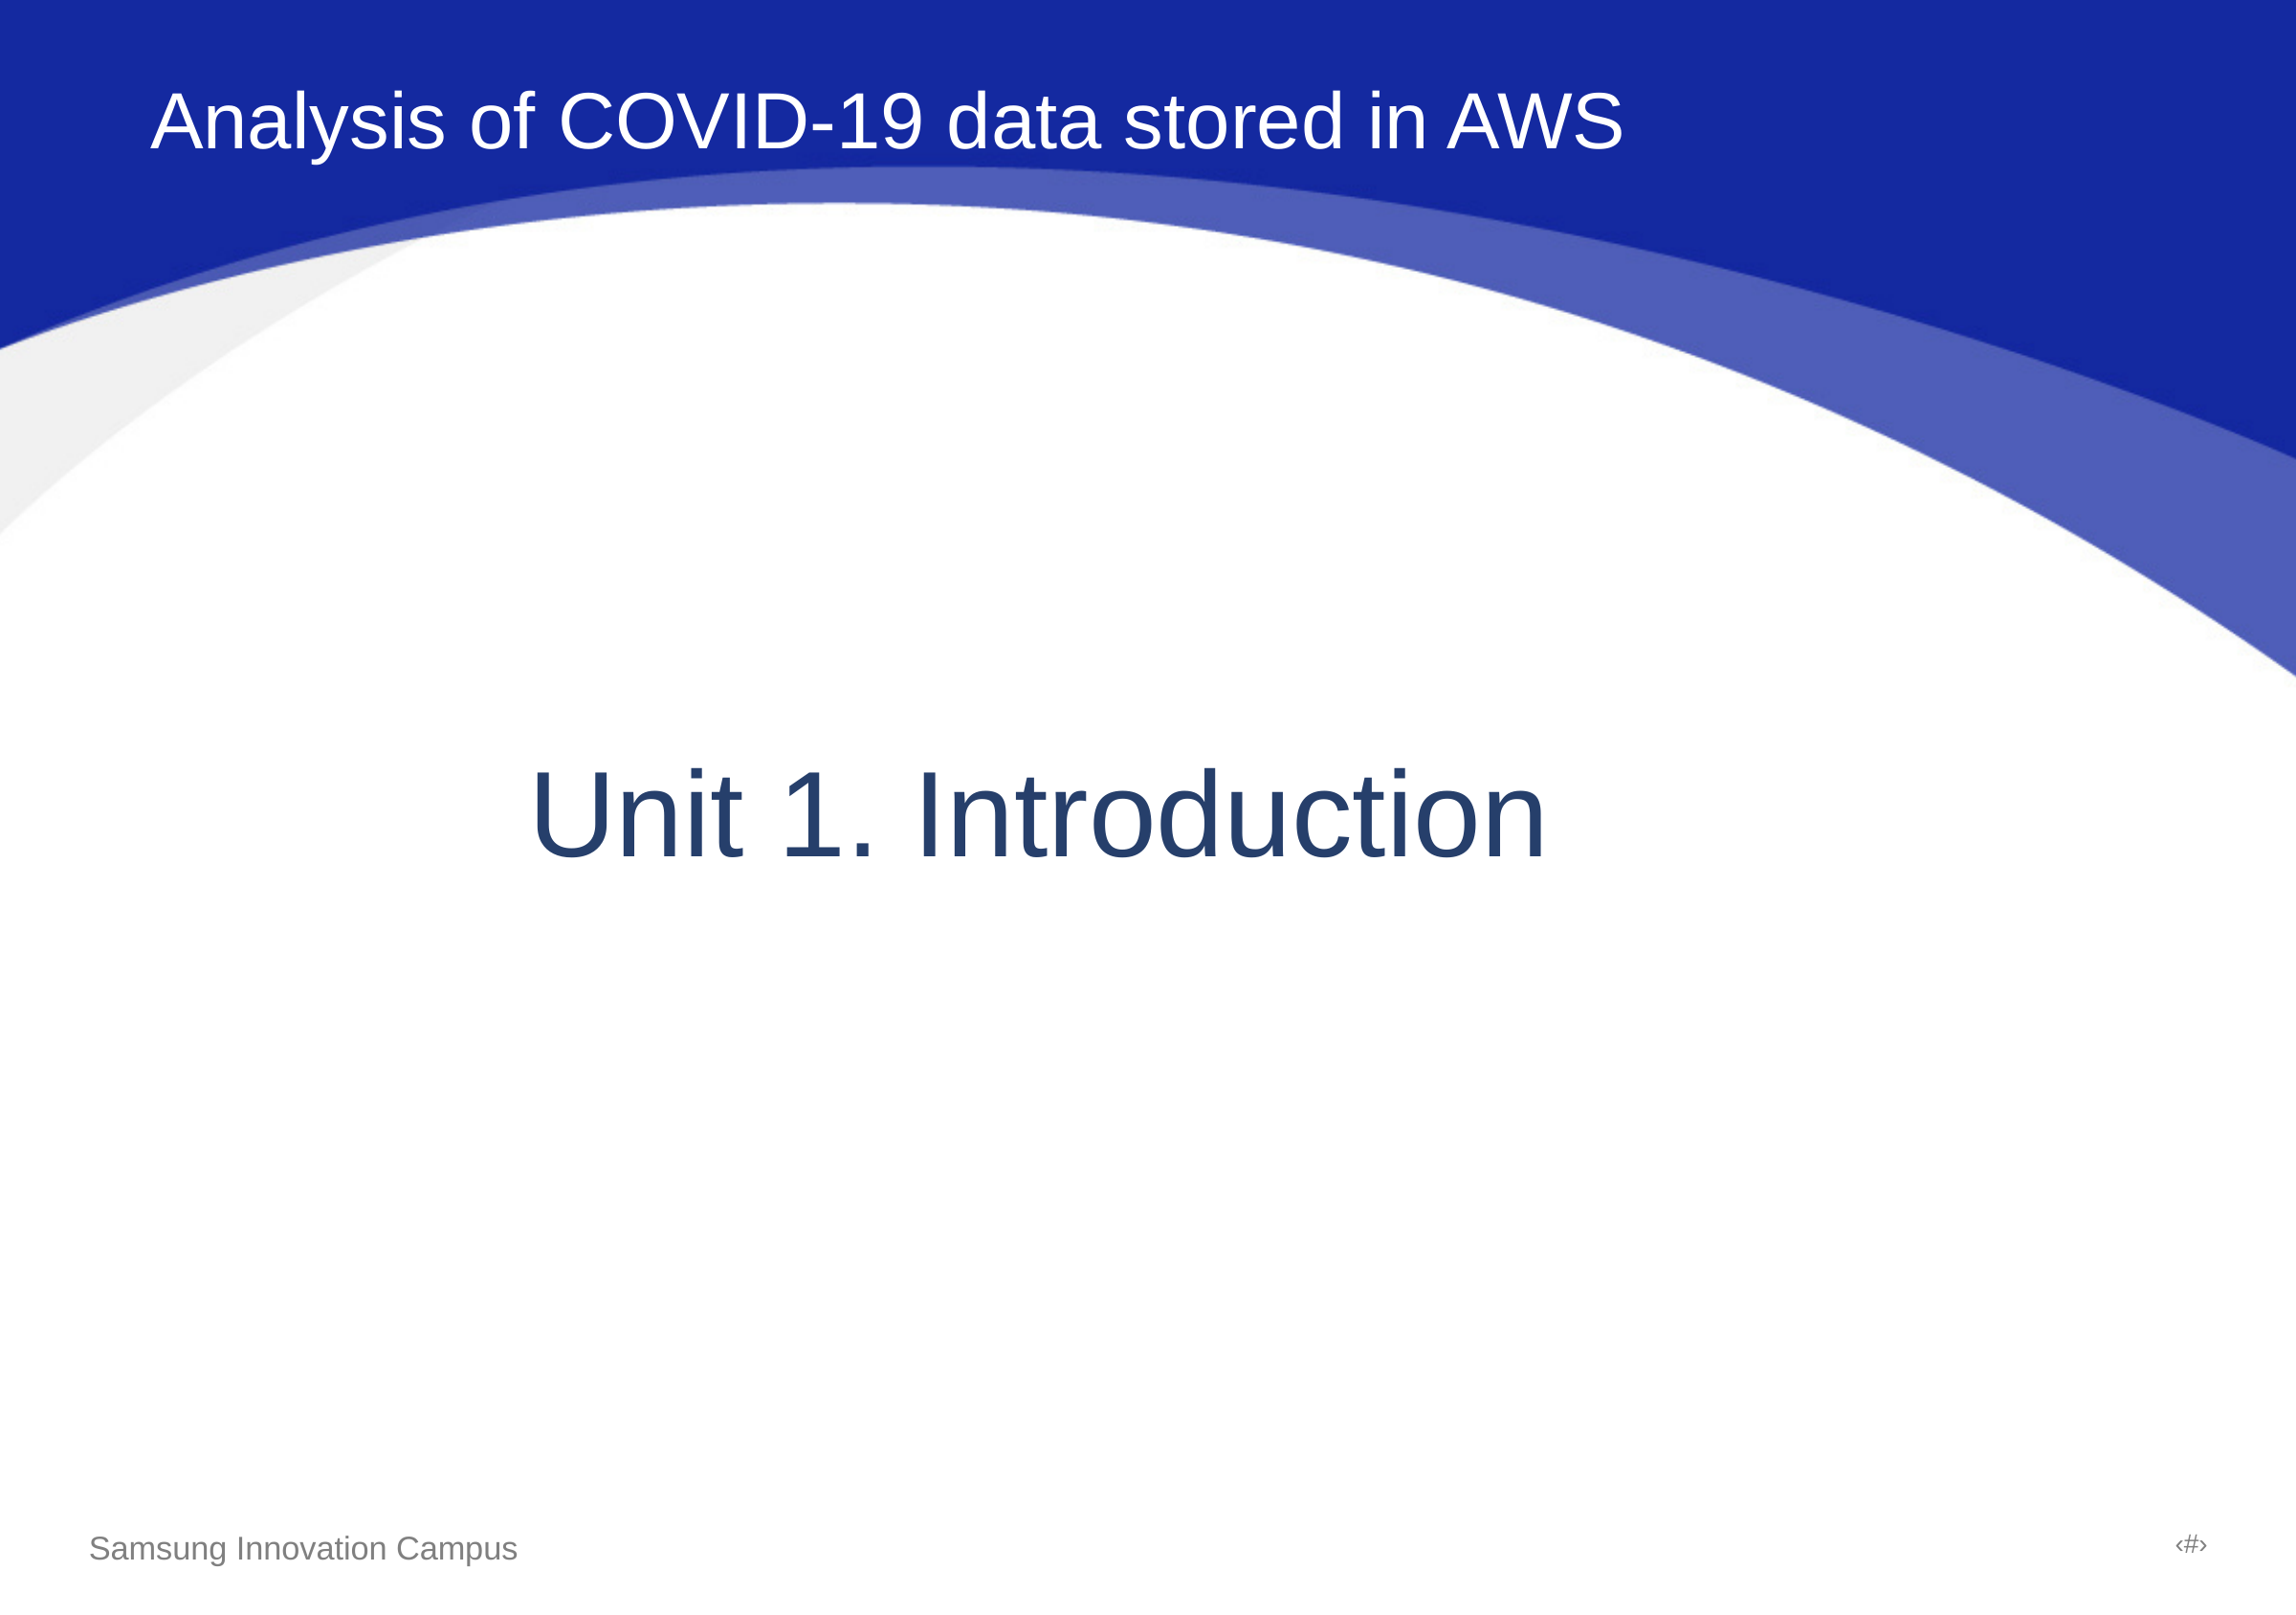

Analysis of COVID-19 data stored in AWS
Unit 1. Introduction

‹#›
Samsung Innovation Campus